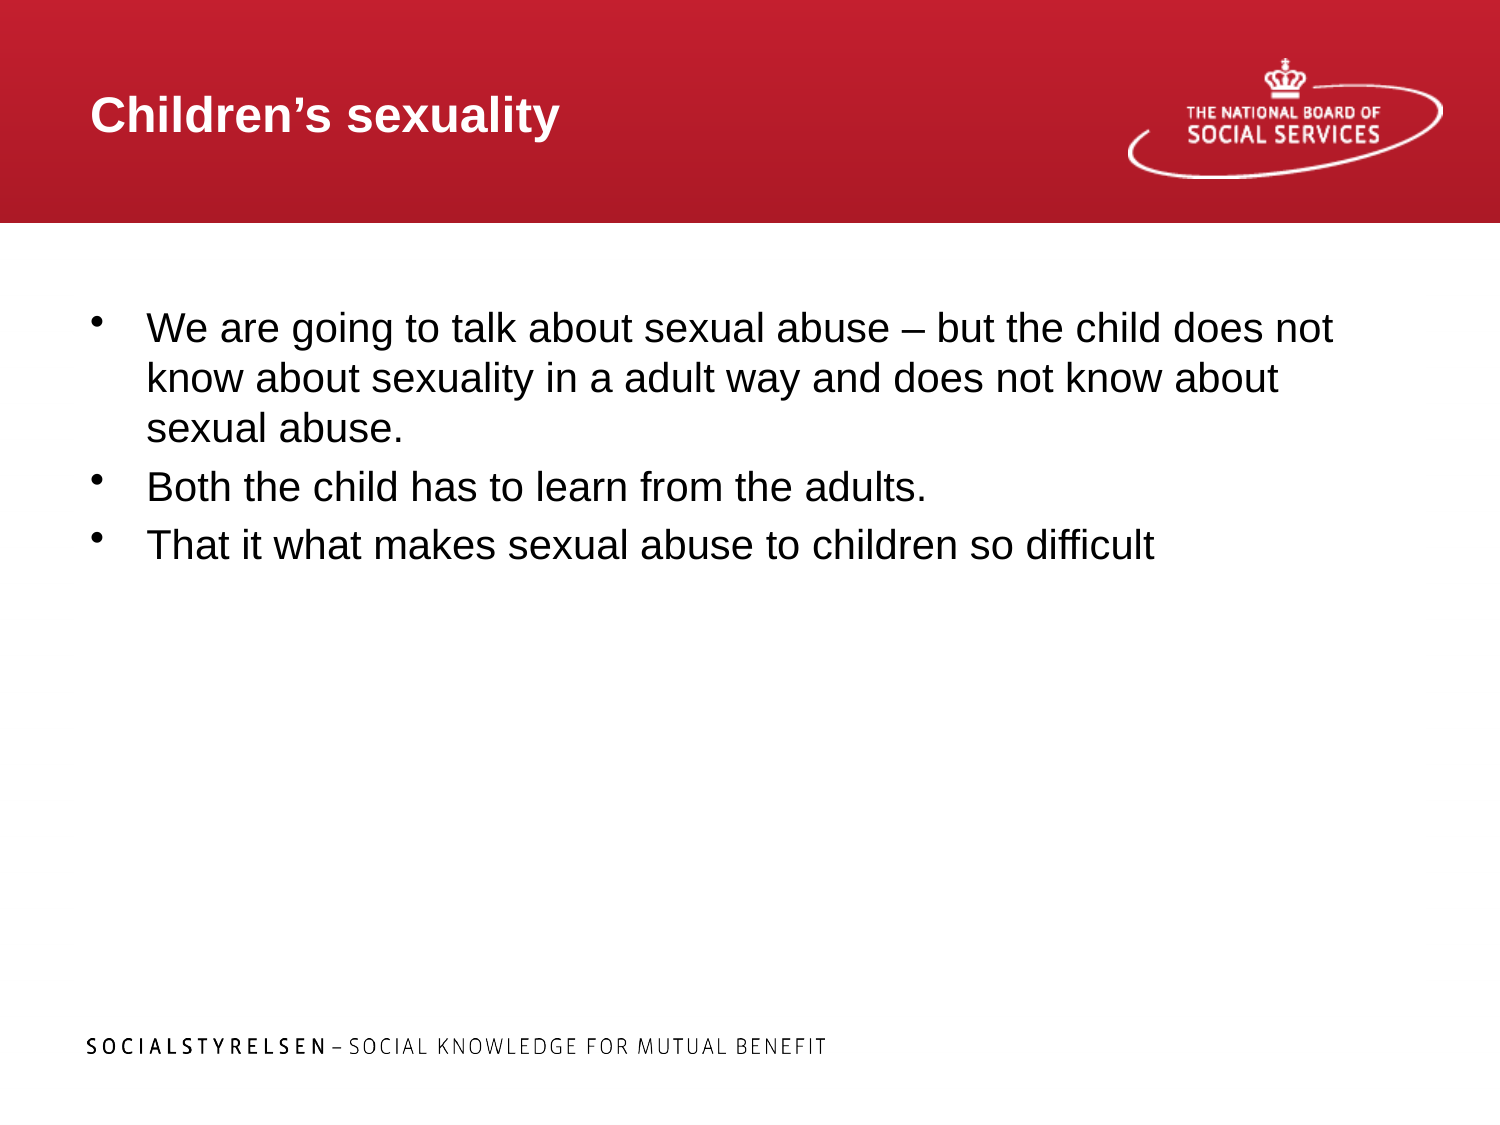

# Children’s sexuality
We are going to talk about sexual abuse – but the child does not know about sexuality in a adult way and does not know about  sexual abuse.
Both the child has to learn from the adults.
That it what makes sexual abuse to children so difficult